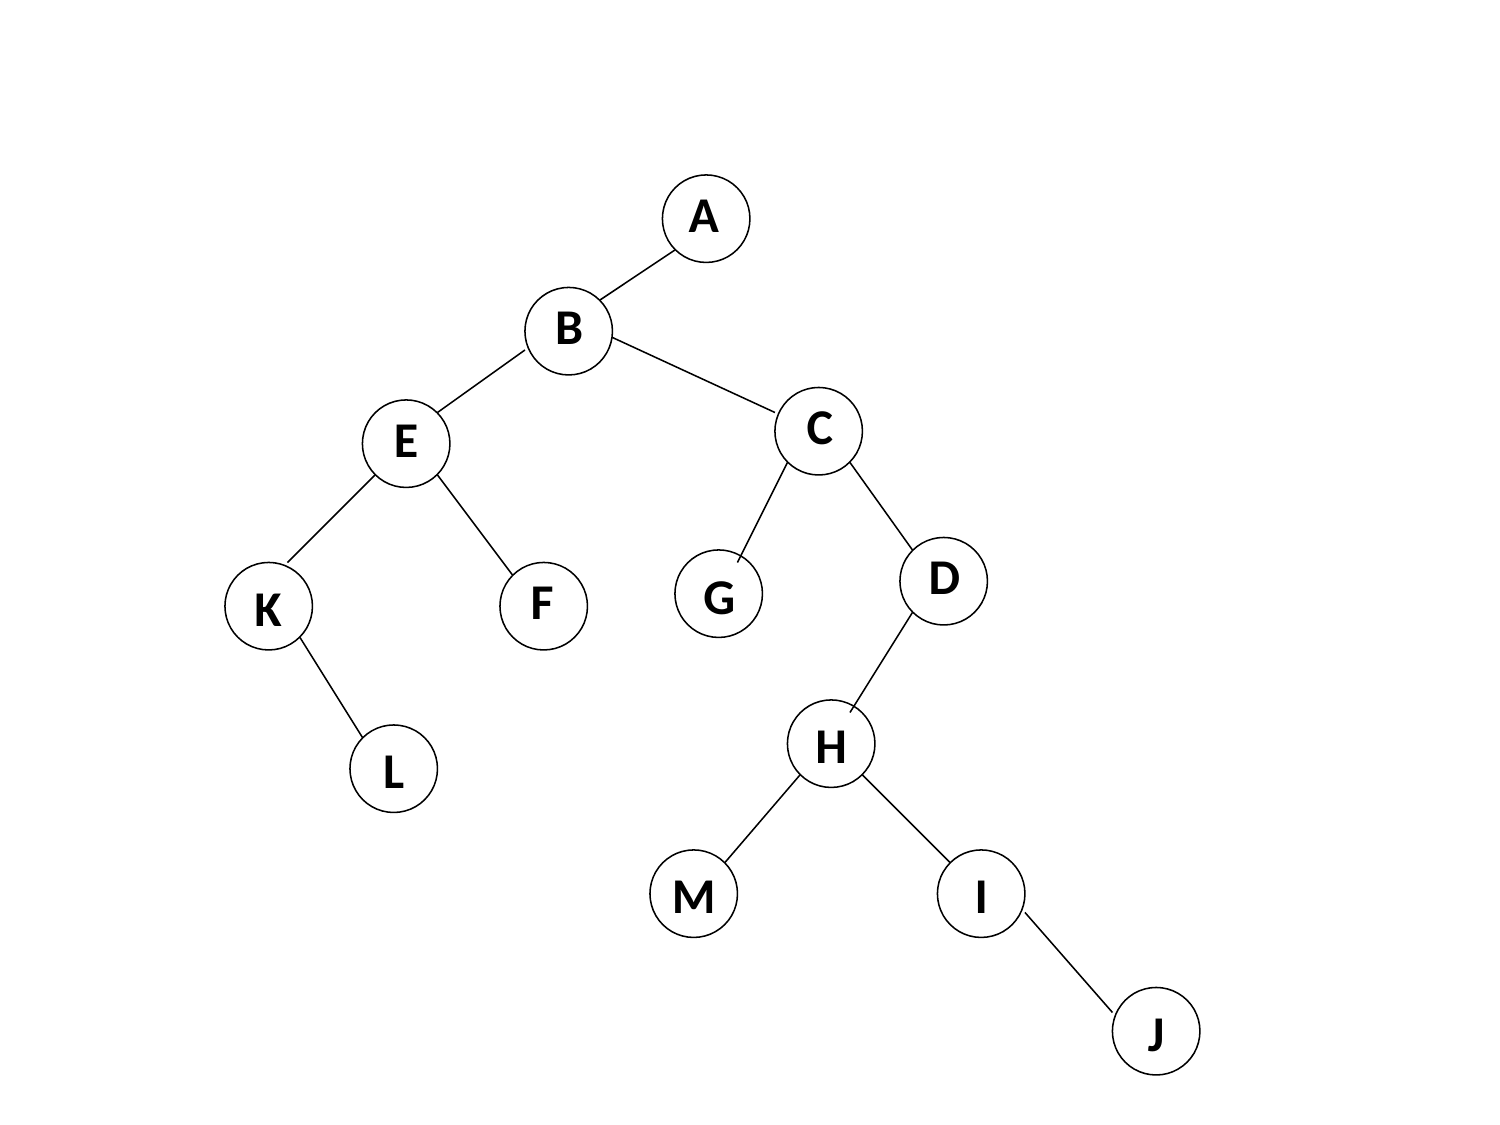

A

B

 C

 E

  D

G

 F
  K

H
L

M
I

J